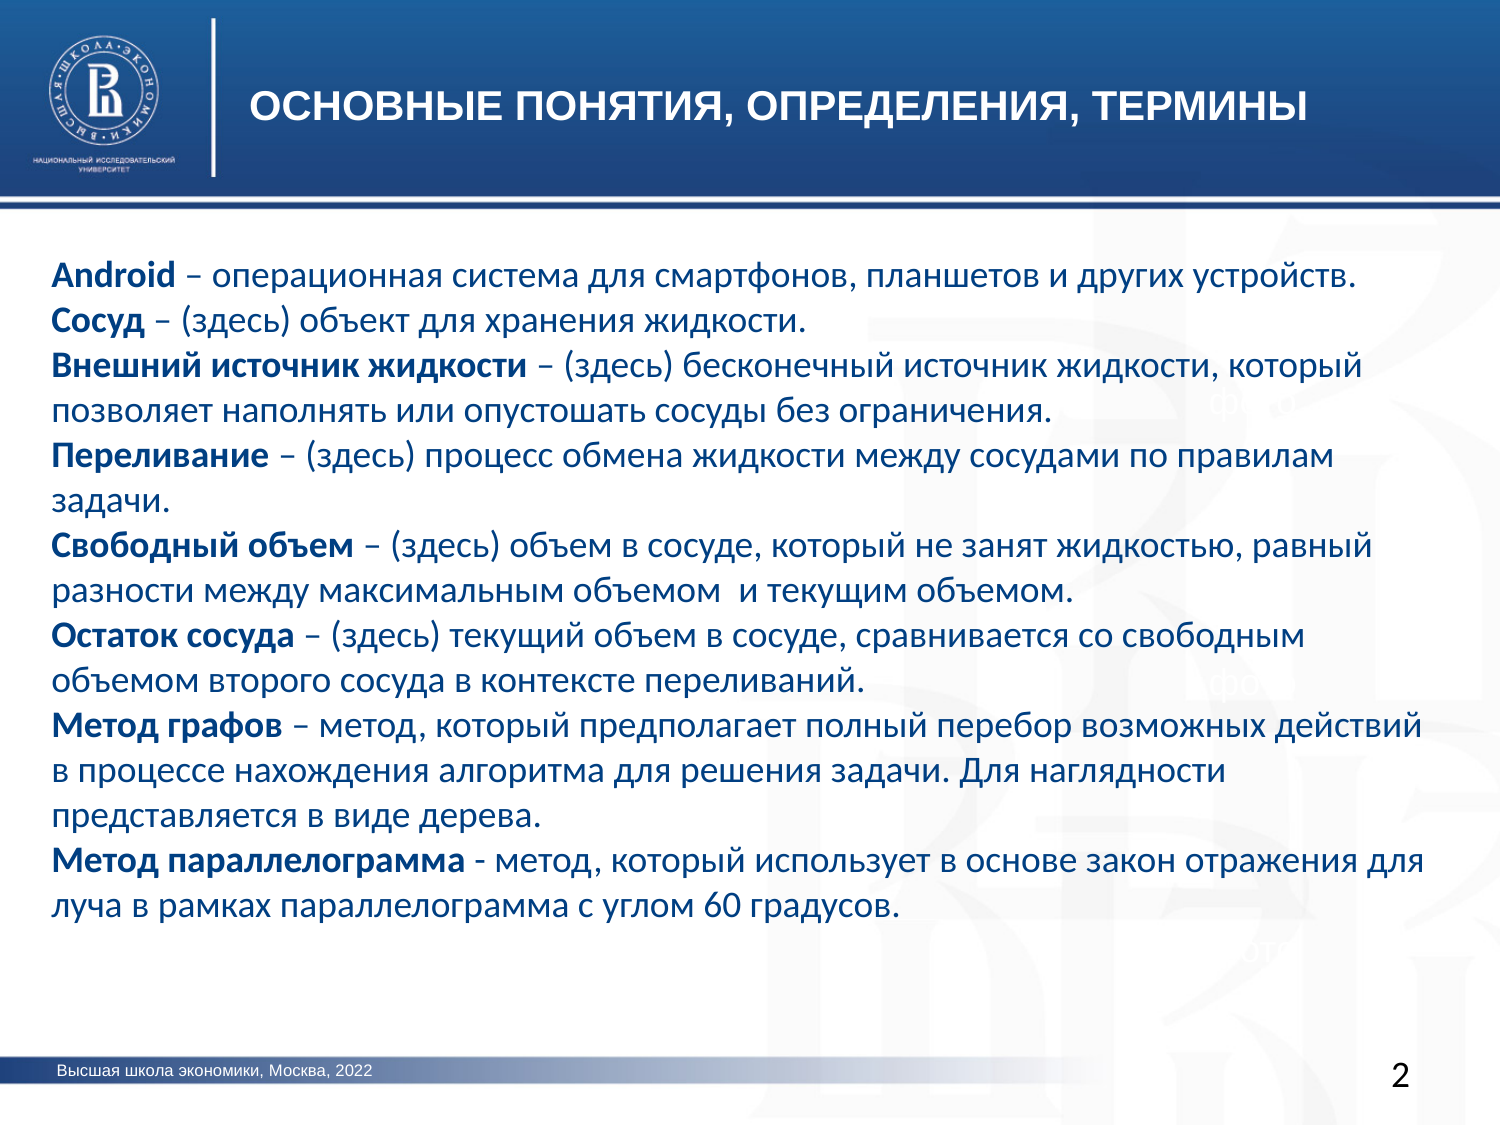

ОСНОВНЫЕ ПОНЯТИЯ, ОПРЕДЕЛЕНИЯ, ТЕРМИНЫ
Android – операционная система для смартфонов, планшетов и других устройств.
Сосуд – (здесь) объект для хранения жидкости.
Внешний источник жидкости – (здесь) бесконечный источник жидкости, который позволяет наполнять или опустошать сосуды без ограничения.
Переливание – (здесь) процесс обмена жидкости между сосудами по правилам задачи.
Свободный объем – (здесь) объем в сосуде, который не занят жидкостью, равный разности между максимальным объемом  и текущим объемом.
Остаток сосуда – (здесь) текущий объем в сосуде, сравнивается со свободным объемом второго сосуда в контексте переливаний.
Метод графов – метод, который предполагает полный перебор возможных действий в процессе нахождения алгоритма для решения задачи. Для наглядности представляется в виде дерева.
Метод параллелограмма - метод, который использует в основе закон отражения для луча в рамках параллелограмма с углом 60 градусов.
фото
фото
фото
2
Высшая школа экономики, Москва, 2022